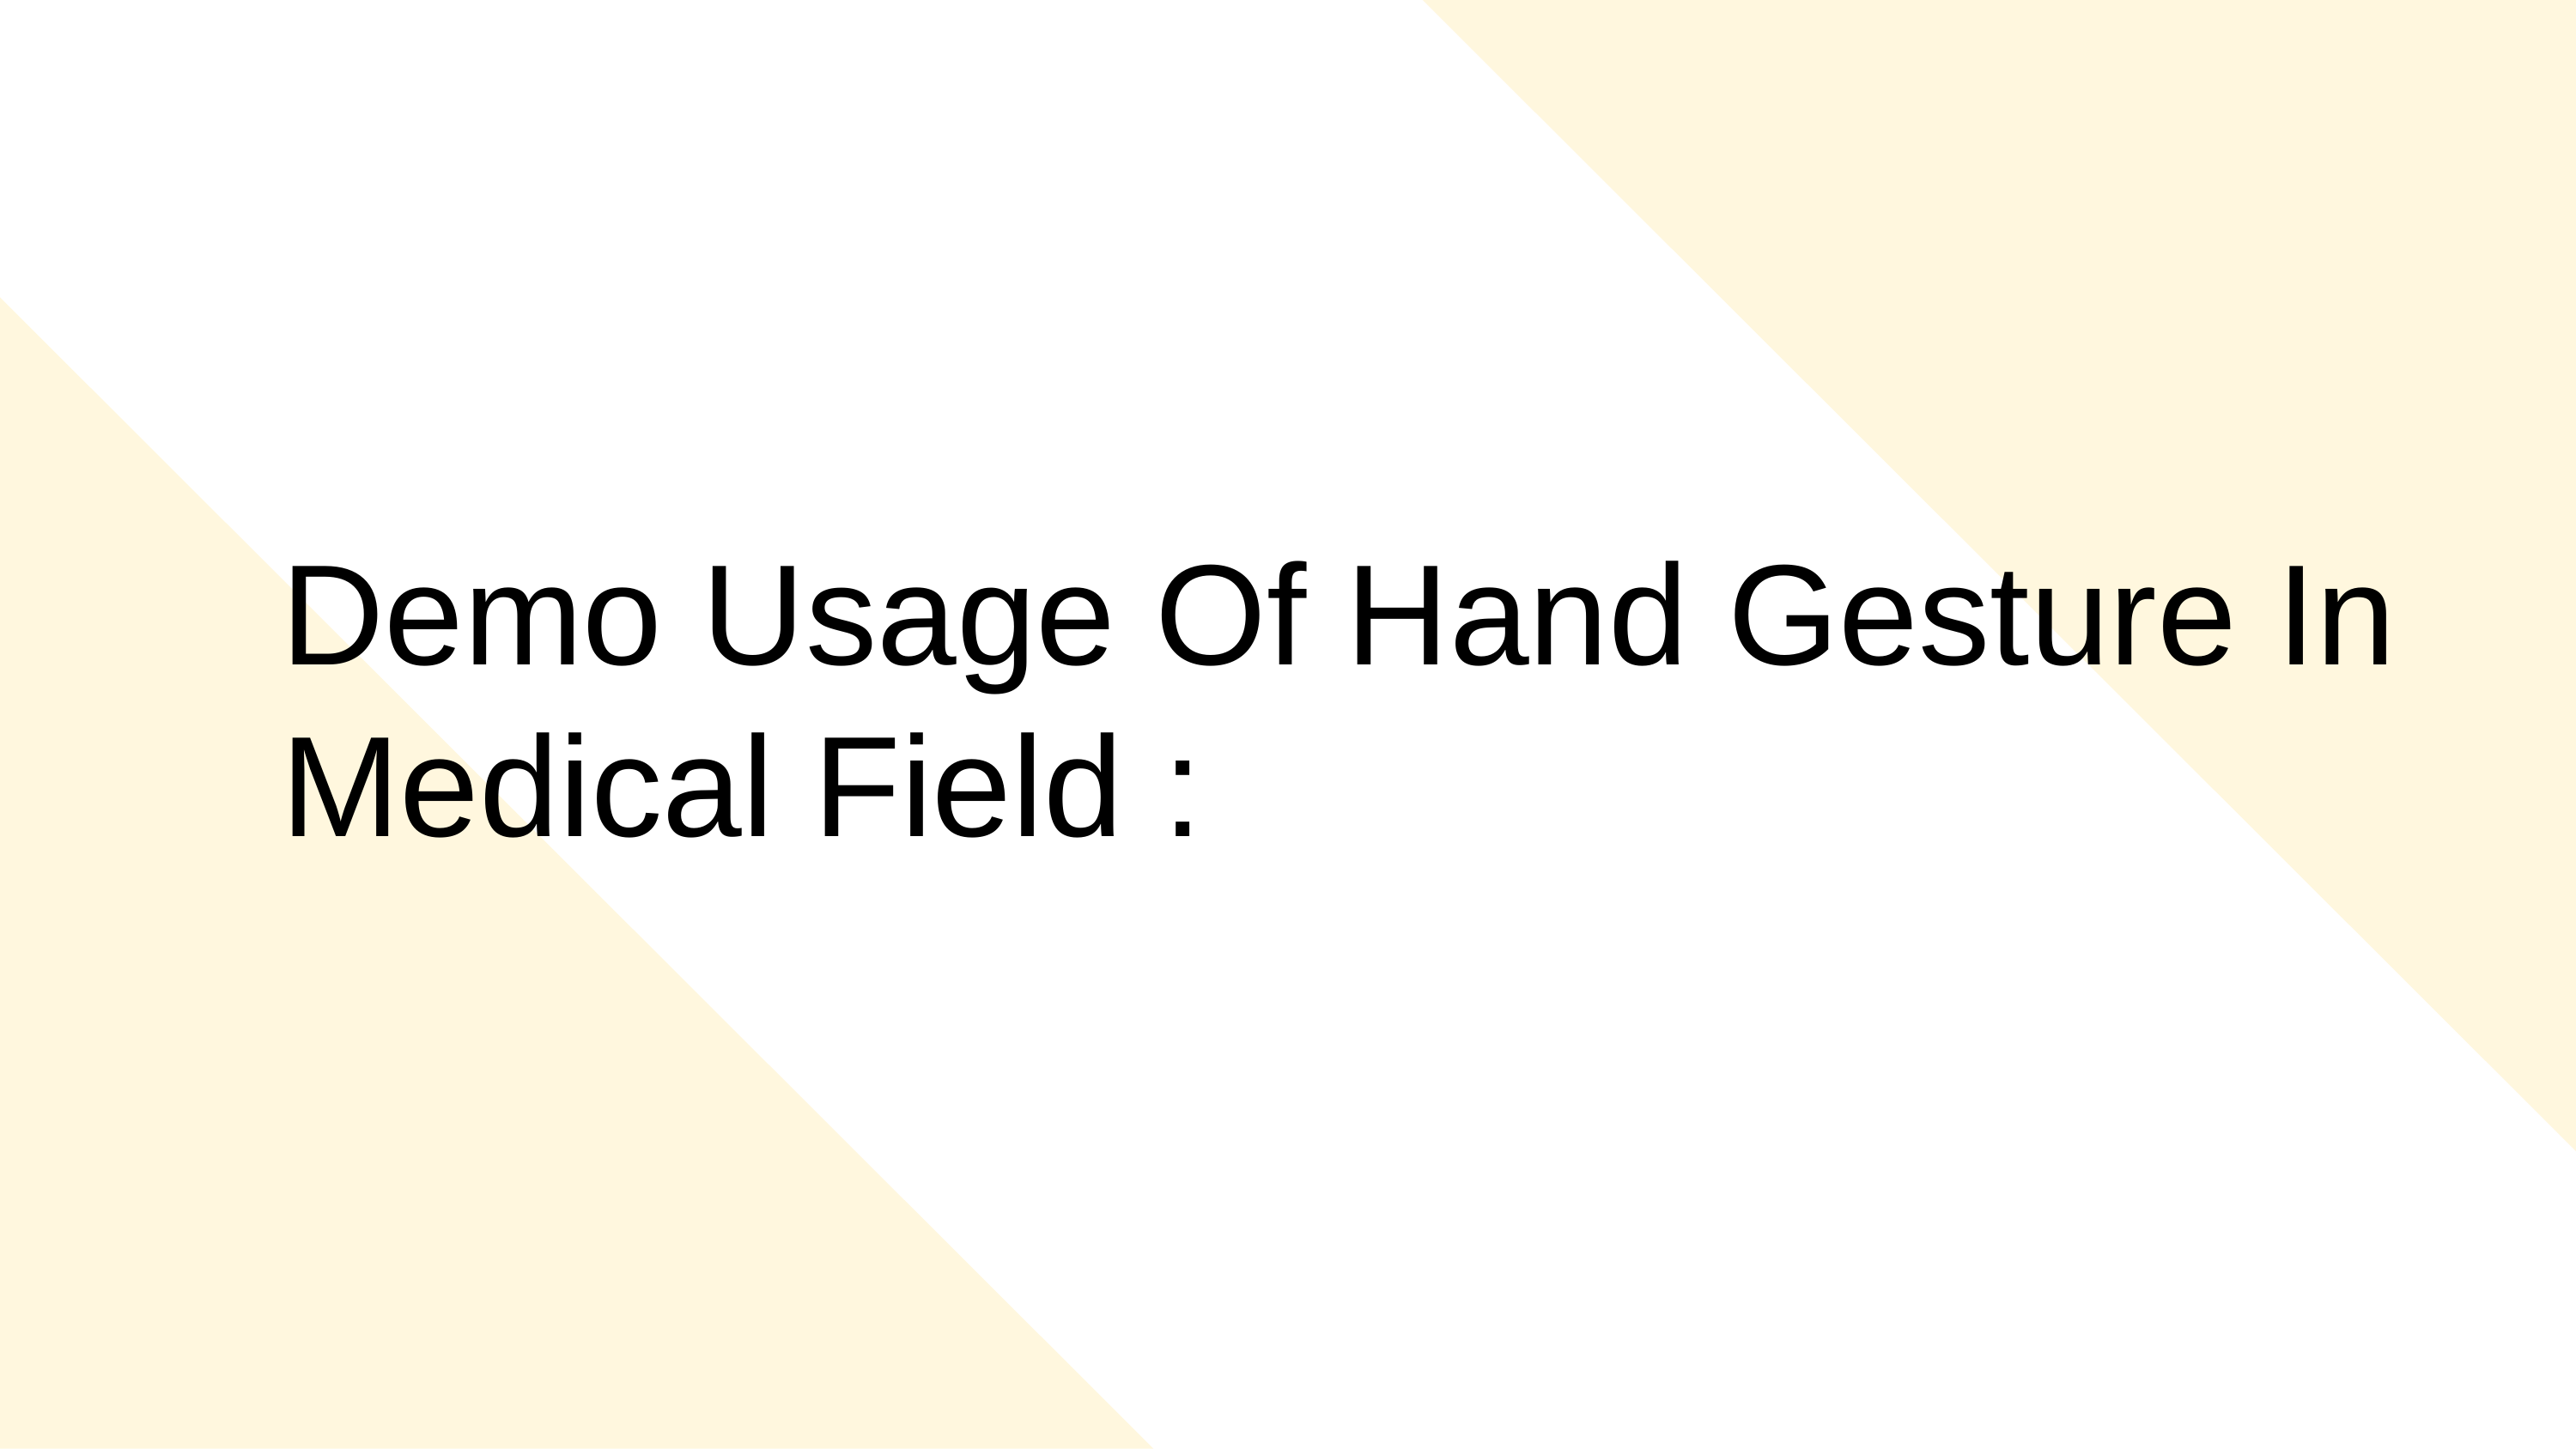

Demo Usage Of Hand Gesture In Medical Field :